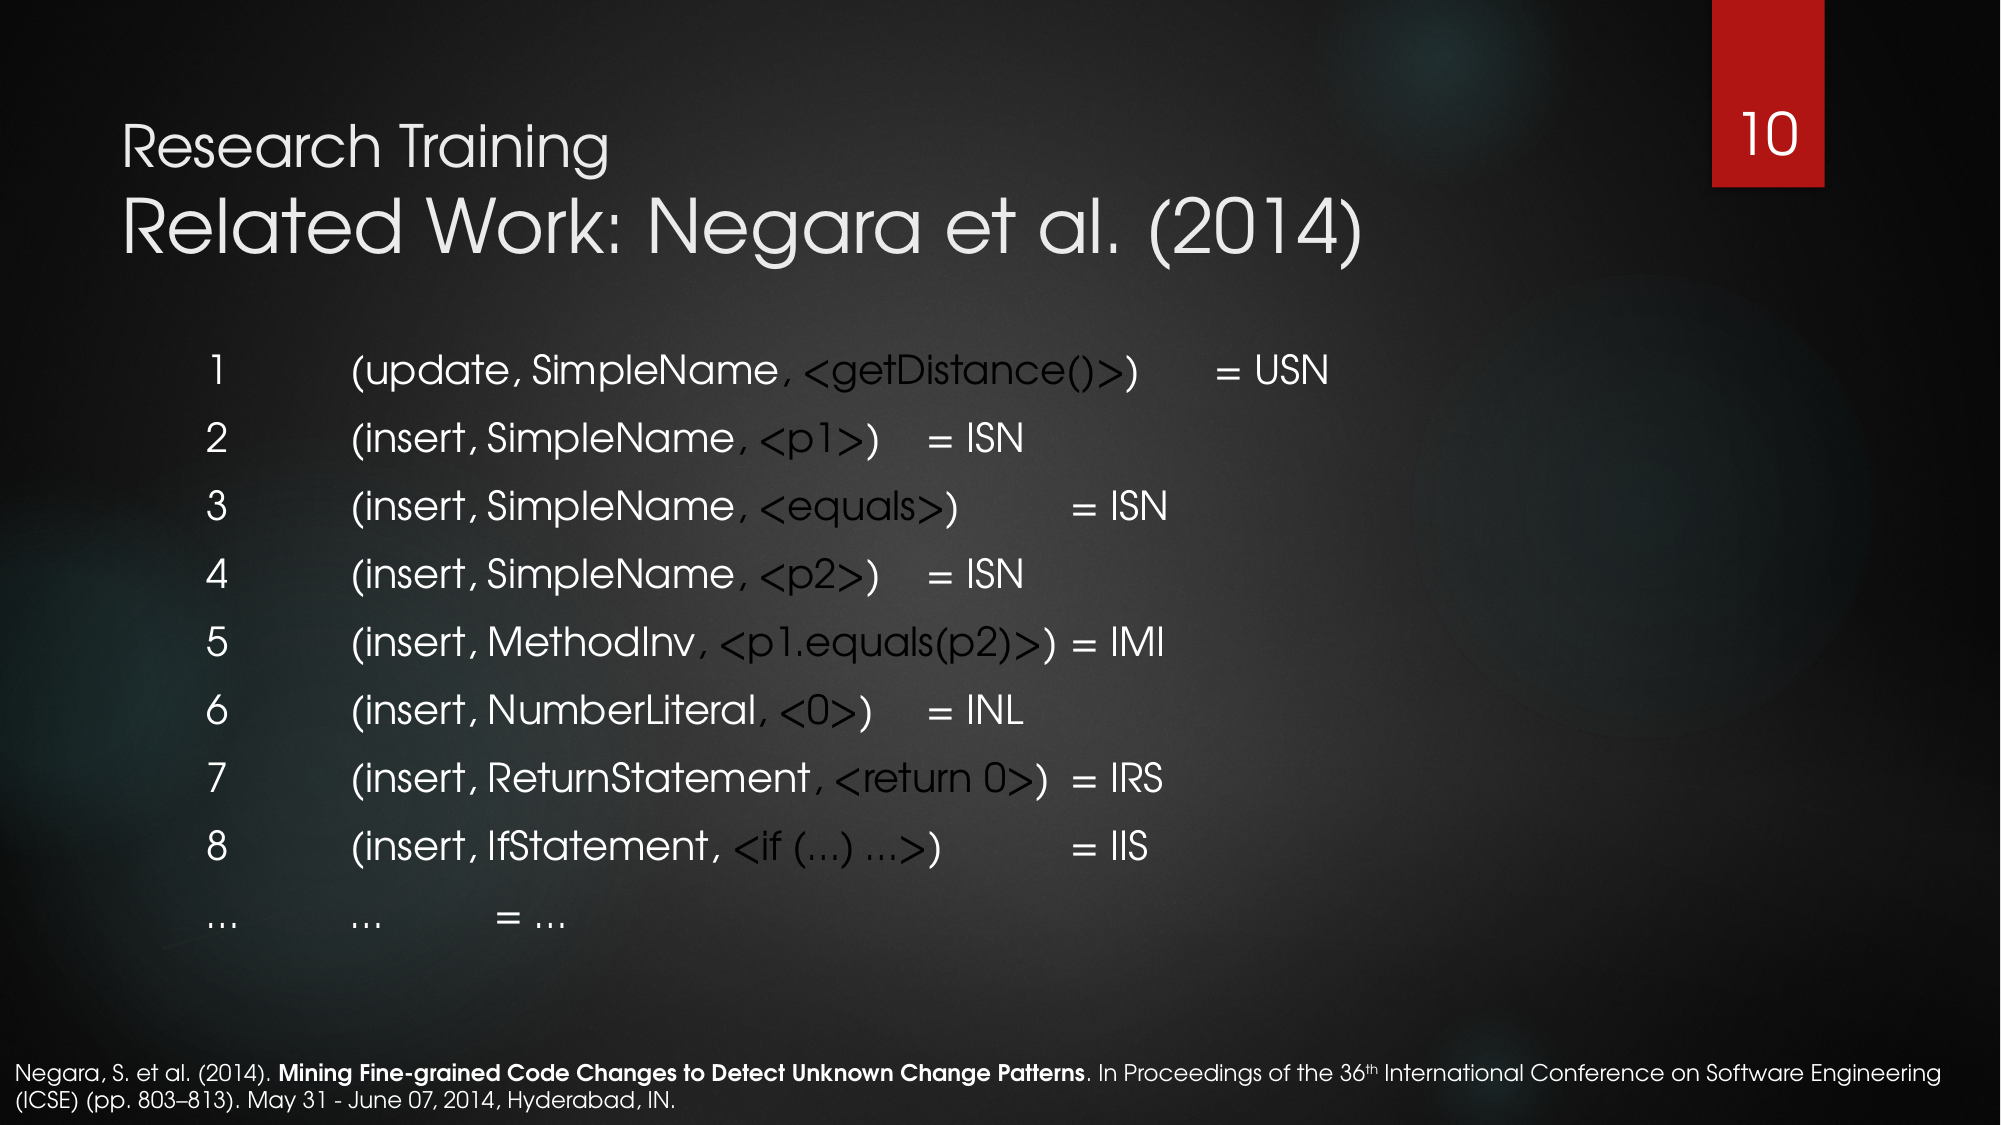

10
# Research Training Related Work: Negara et al. (2014)
1	(update, SimpleName, <getDistance()>)		= USN
2	(insert, SimpleName, <p1>)					= ISN
3	(insert, SimpleName, <equals>)				= ISN
4	(insert, SimpleName, <p2>)					= ISN
5	(insert, MethodInv, <p1.equals(p2)>)			= IMI
6	(insert, NumberLiteral, <0>)					= INL
7	(insert, ReturnStatement, <return 0>)			= IRS
8	(insert, IfStatement, <if (…) …>)				= IIS
…	…												= …
Negara, S. et al. (2014). Mining Fine-grained Code Changes to Detect Unknown Change Patterns. In Proceedings of the 36th International Conference on Software Engineering (ICSE) (pp. 803–813). May 31 - June 07, 2014, Hyderabad, IN.